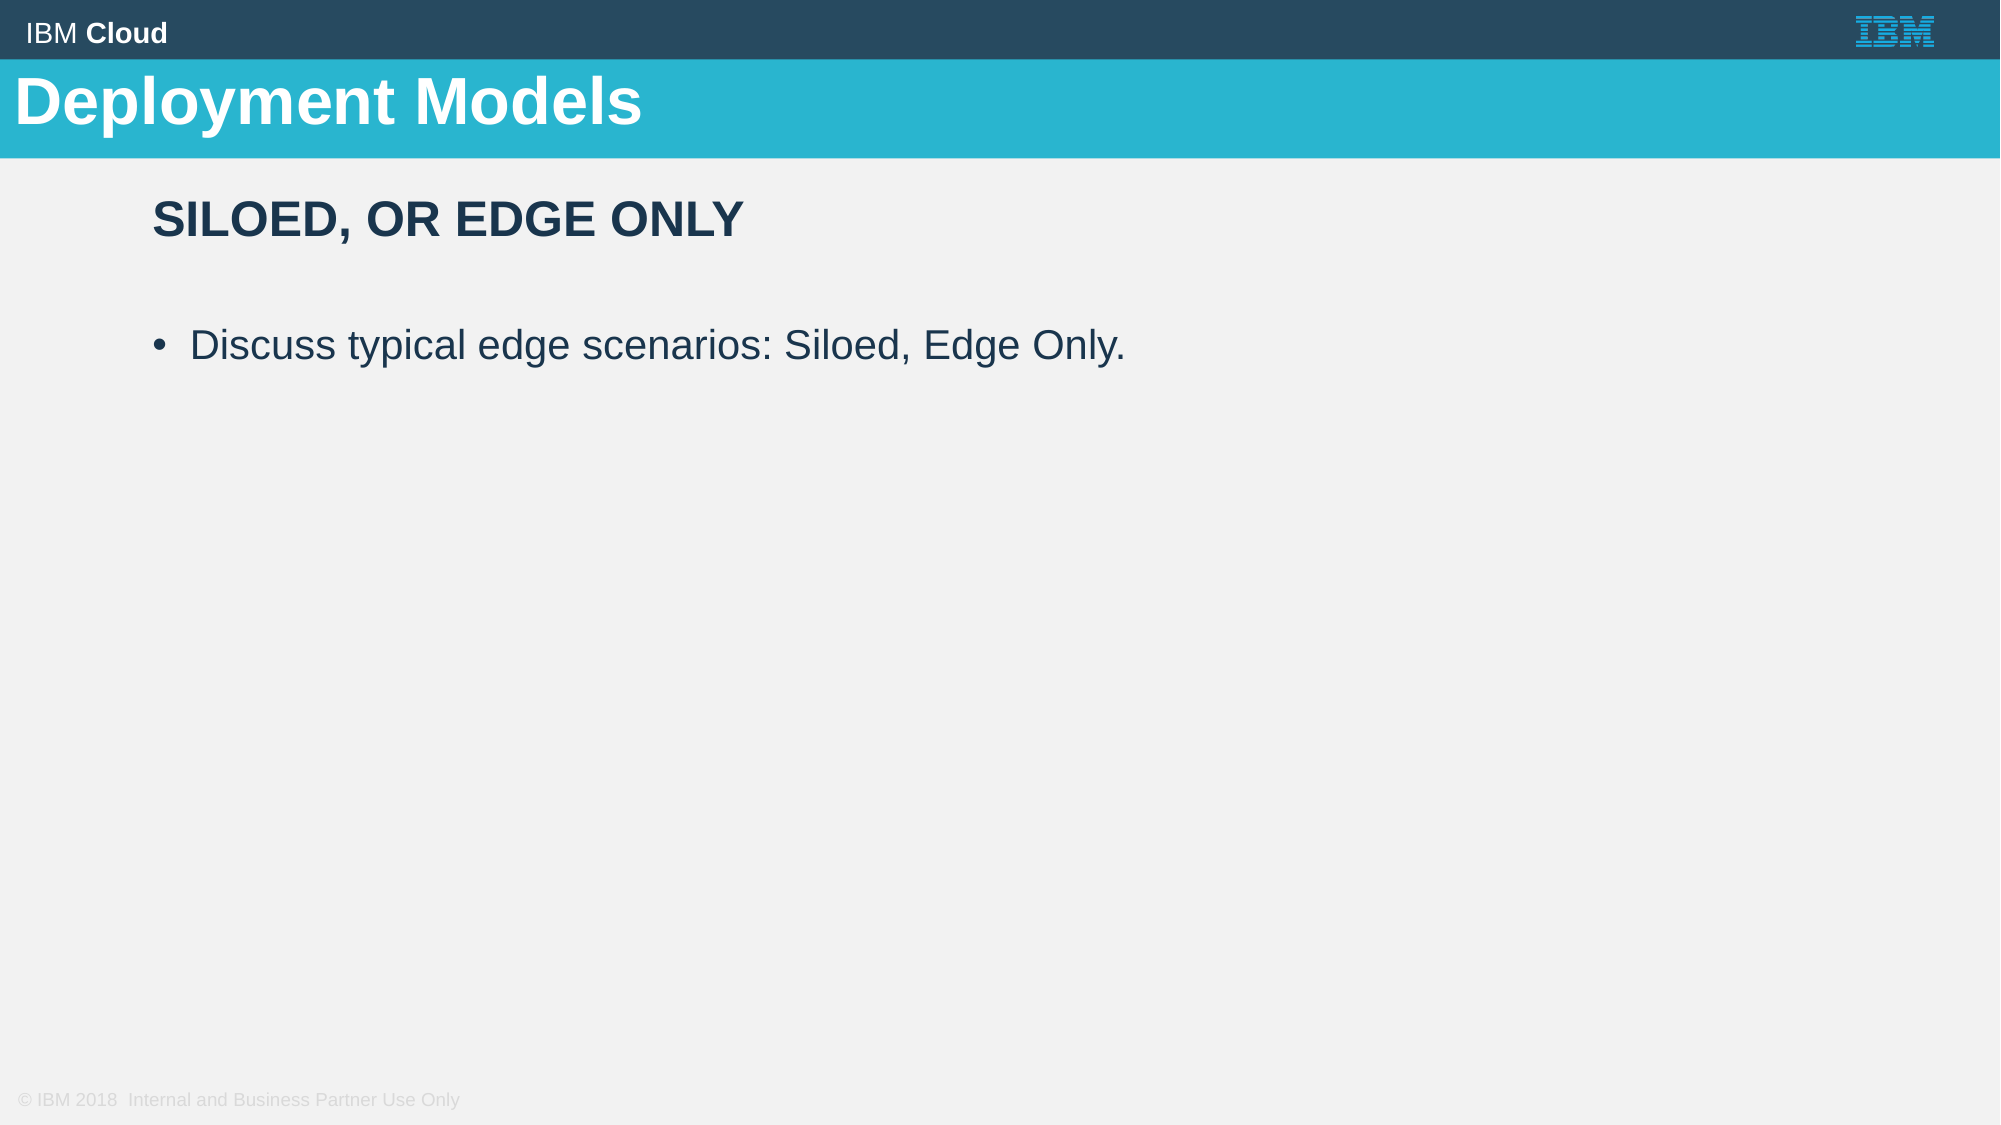

Deployment Models
Siloed, or Edge only
Discuss typical edge scenarios: Siloed, Edge Only.